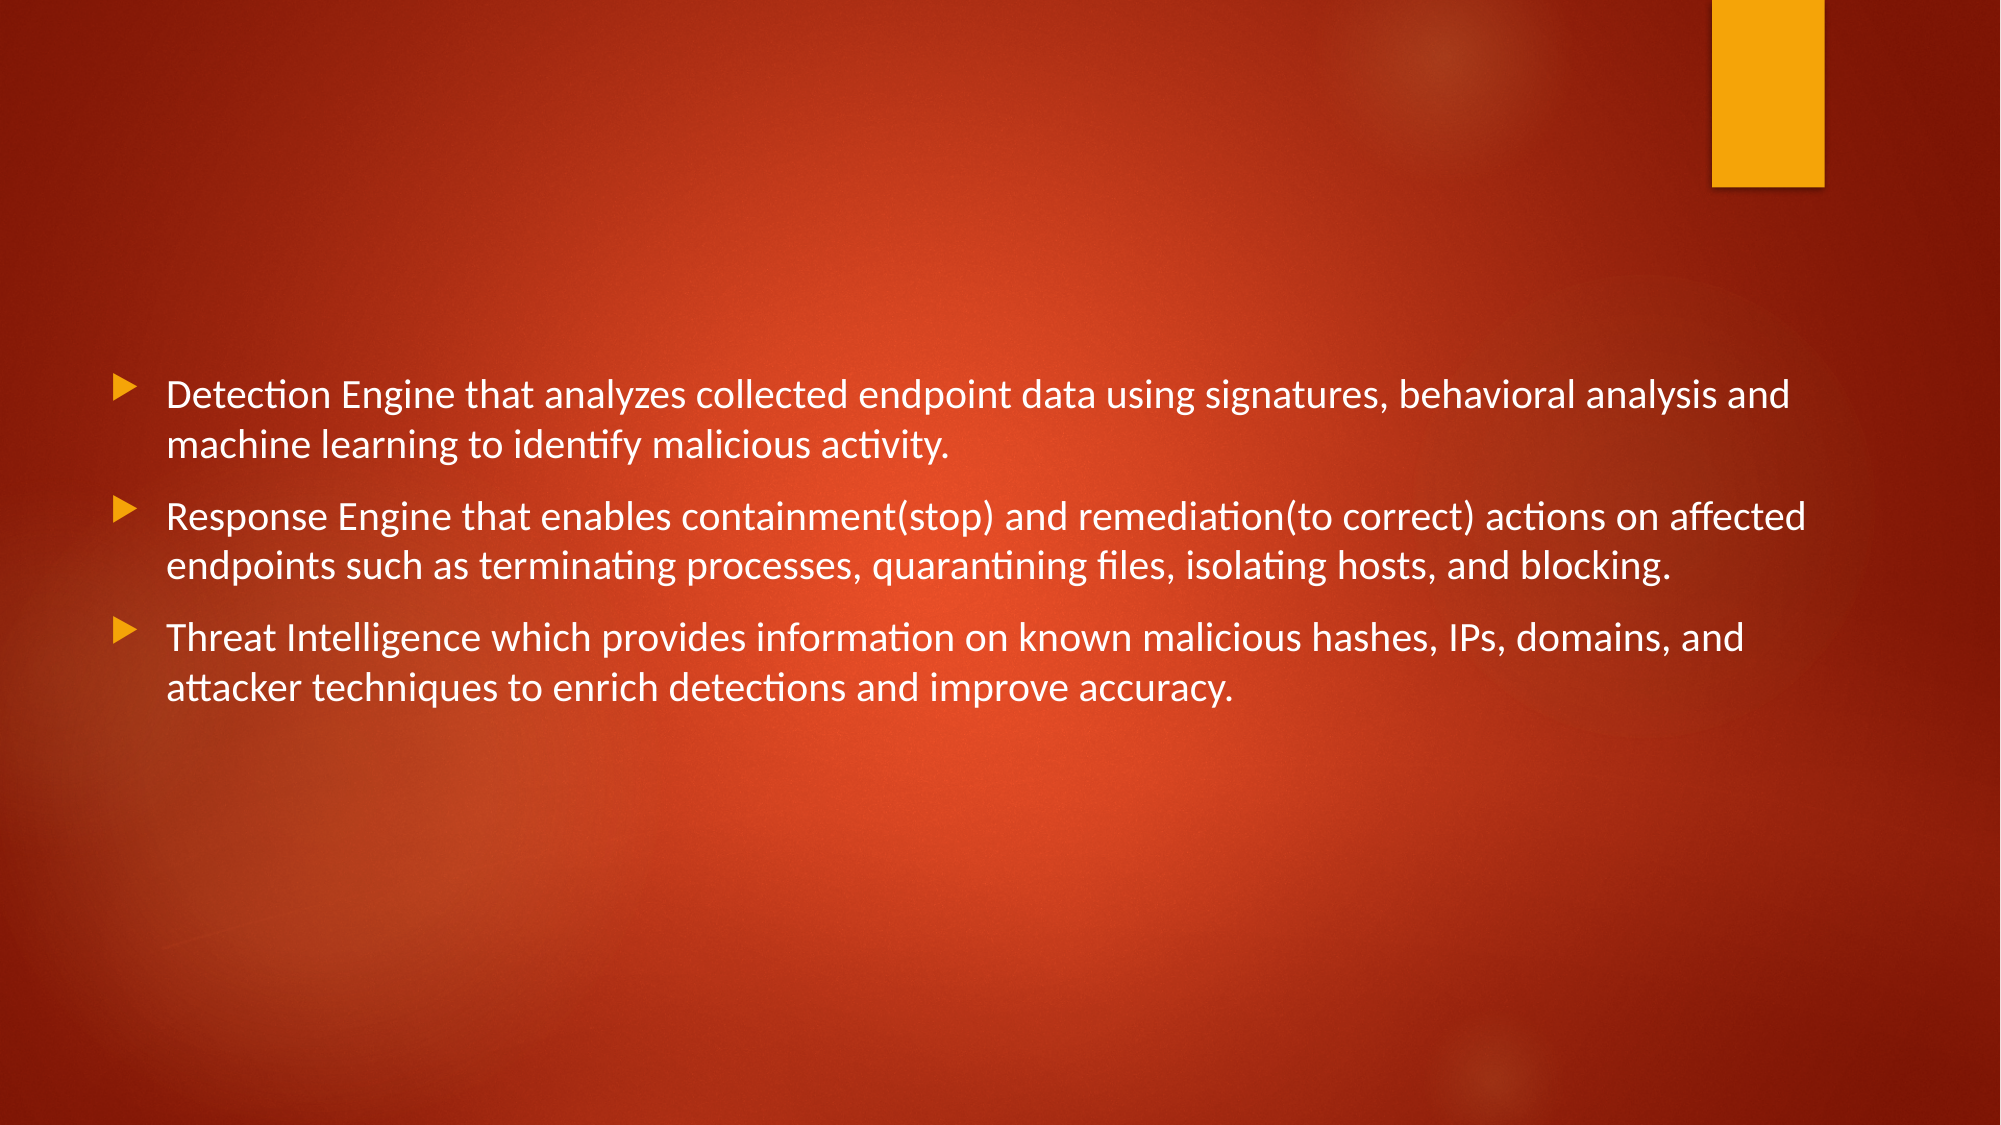

Detection Engine that analyzes collected endpoint data using signatures, behavioral analysis and machine learning to identify malicious activity.
Response Engine that enables containment(stop) and remediation(to correct) actions on affected endpoints such as terminating processes, quarantining files, isolating hosts, and blocking.
Threat Intelligence which provides information on known malicious hashes, IPs, domains, and attacker techniques to enrich detections and improve accuracy.